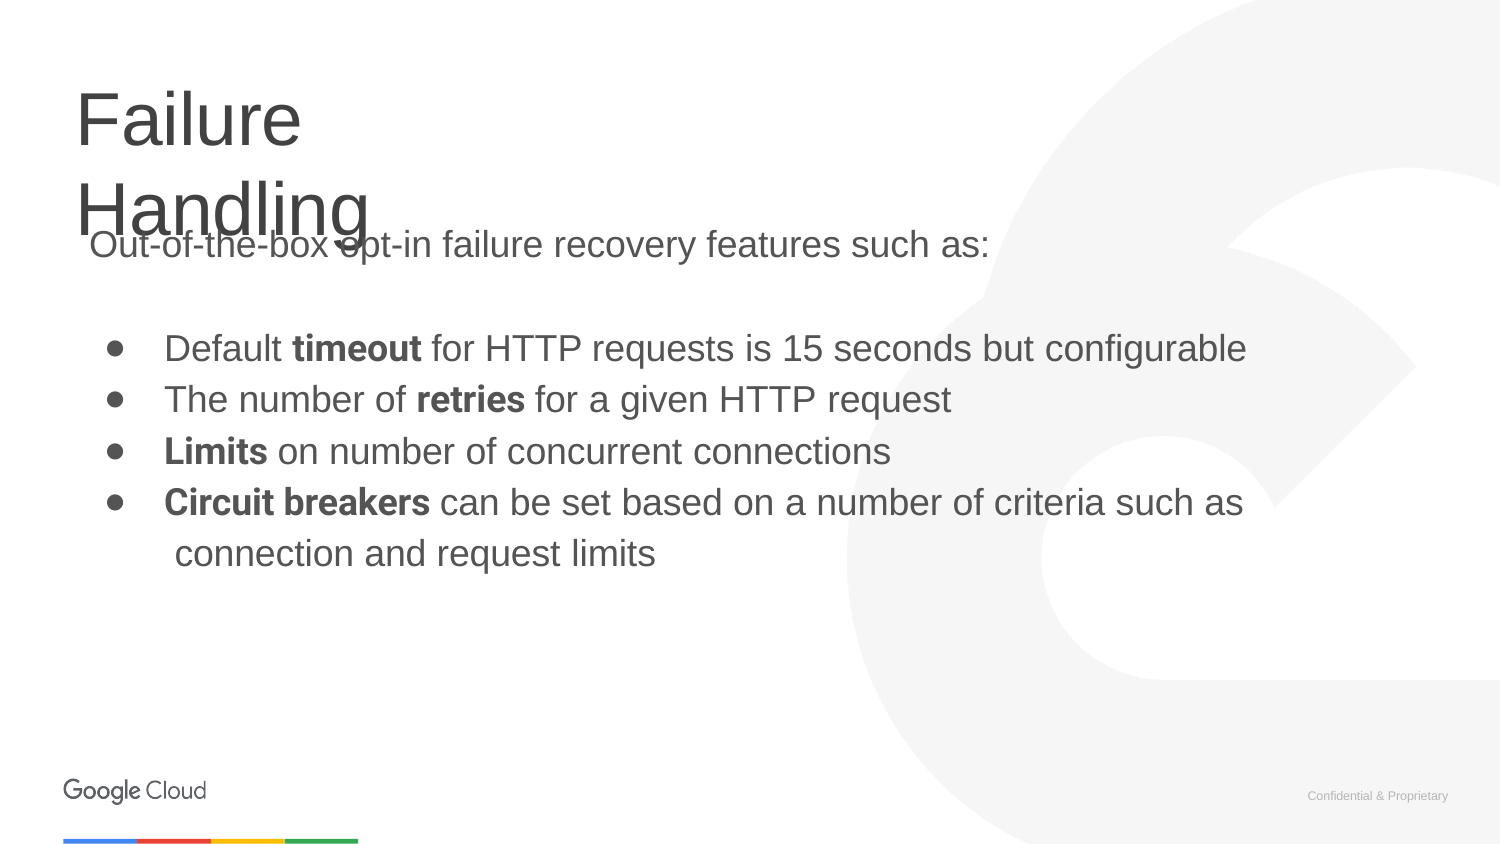

# Failure Handling
Out-of-the-box opt-in failure recovery features such as:

Default timeout for HTTP requests is 15 seconds but configurable
The number of retries for a given HTTP request
Limits on number of concurrent connections
Circuit breakers can be set based on a number of criteria such as  connection and request limits

Confidential & Proprietary